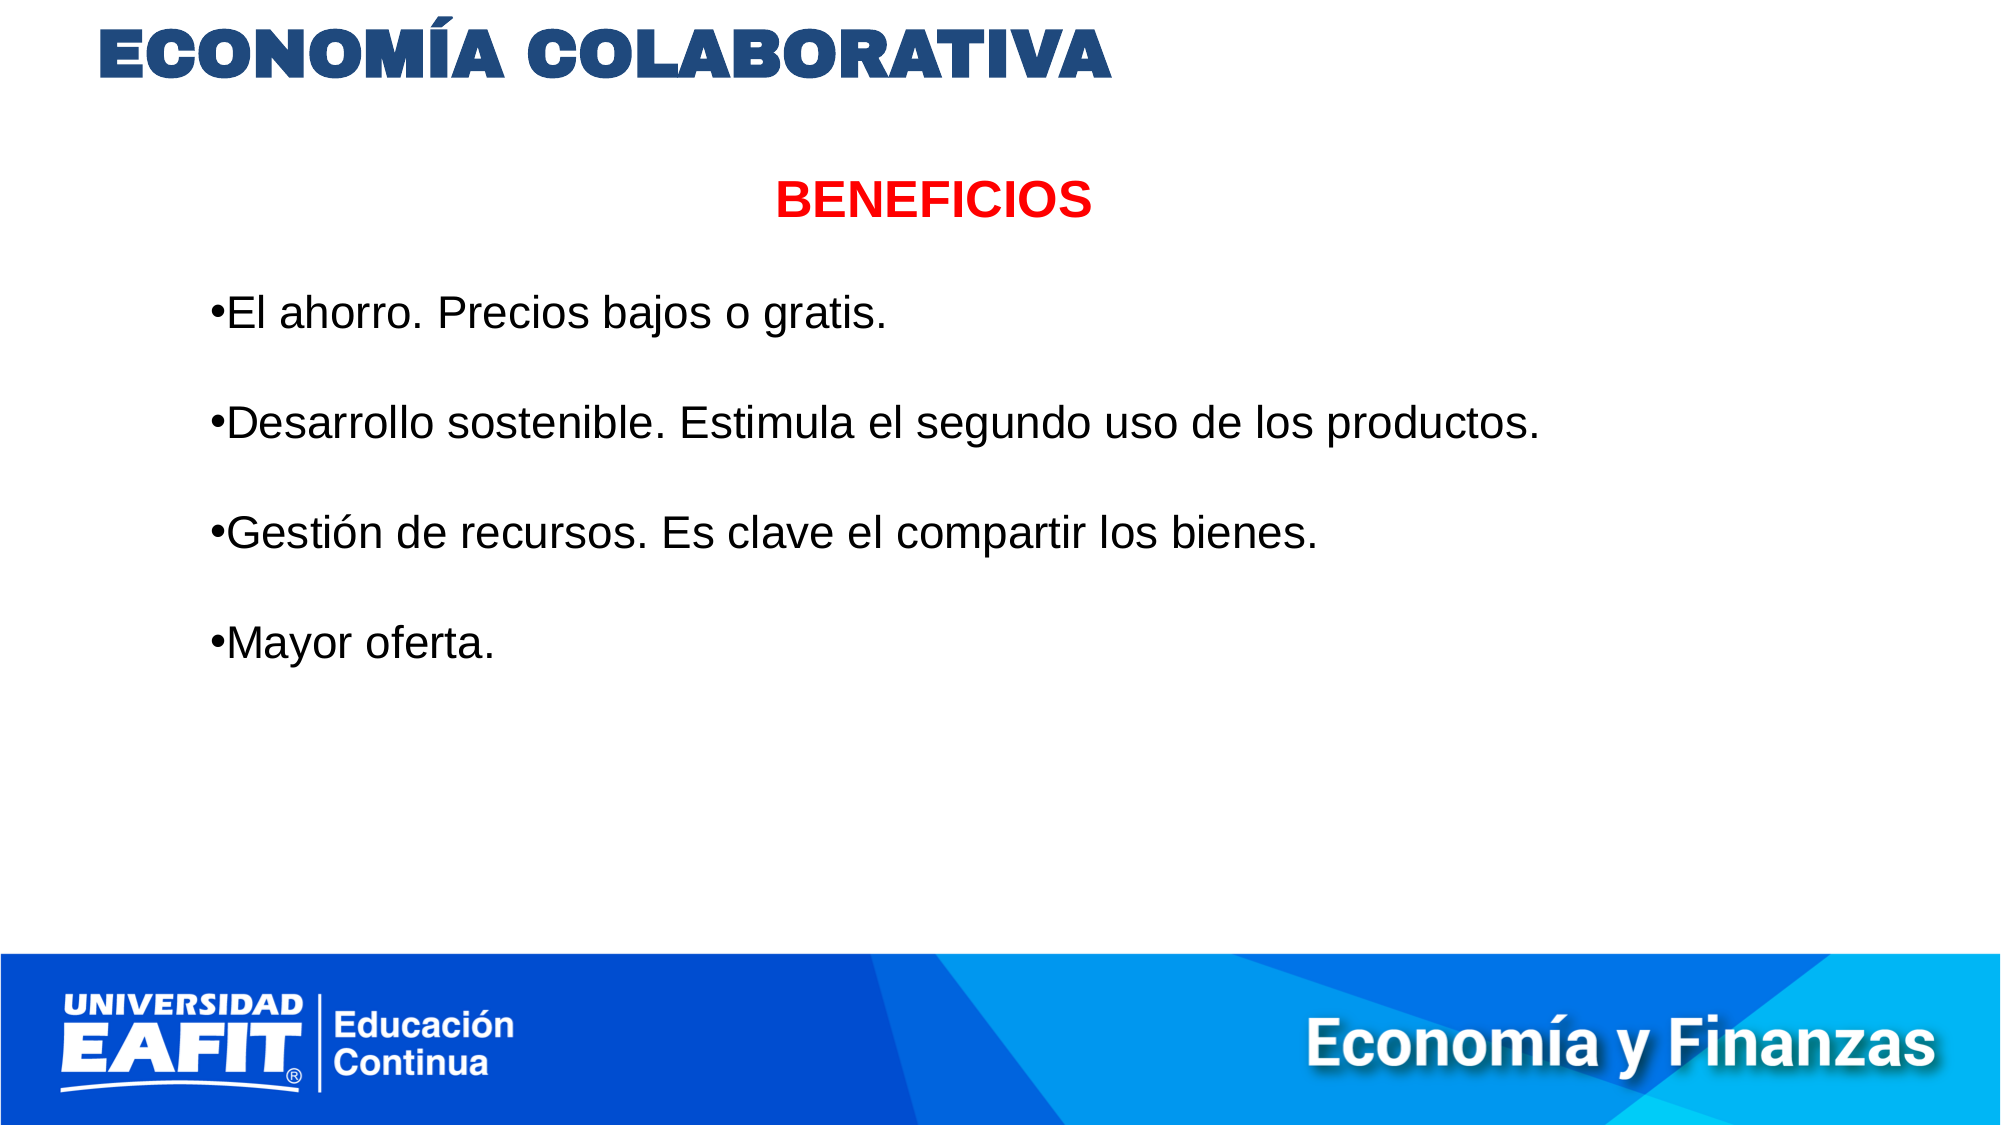

ECONOMÍA COLABORATIVA
BENEFICIOS
El ahorro. Precios bajos o gratis.

Desarrollo sostenible. Estimula el segundo uso de los productos.

Gestión de recursos. Es clave el compartir los bienes.

Mayor oferta.